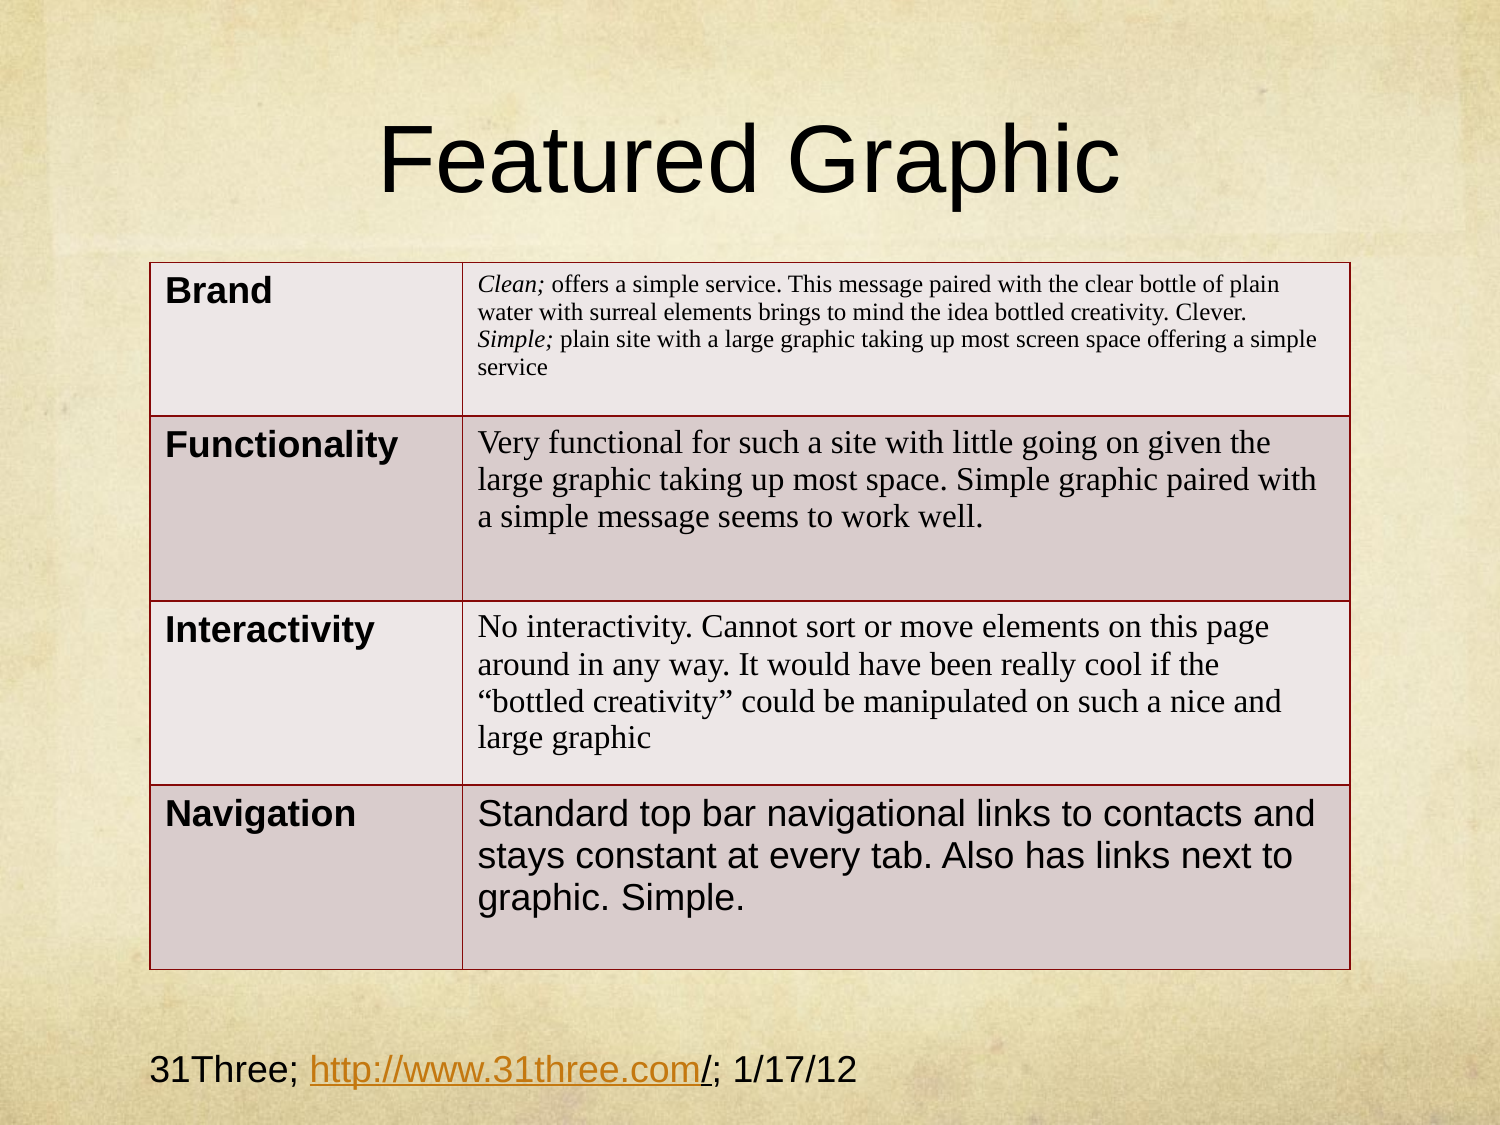

# Featured Graphic
| Brand | Clean; offers a simple service. This message paired with the clear bottle of plain water with surreal elements brings to mind the idea bottled creativity. Clever. Simple; plain site with a large graphic taking up most screen space offering a simple service |
| --- | --- |
| Functionality | Very functional for such a site with little going on given the large graphic taking up most space. Simple graphic paired with a simple message seems to work well. |
| Interactivity | No interactivity. Cannot sort or move elements on this page around in any way. It would have been really cool if the “bottled creativity” could be manipulated on such a nice and large graphic |
| Navigation | Standard top bar navigational links to contacts and stays constant at every tab. Also has links next to graphic. Simple. |
31Three; http://www.31three.com/; 1/17/12